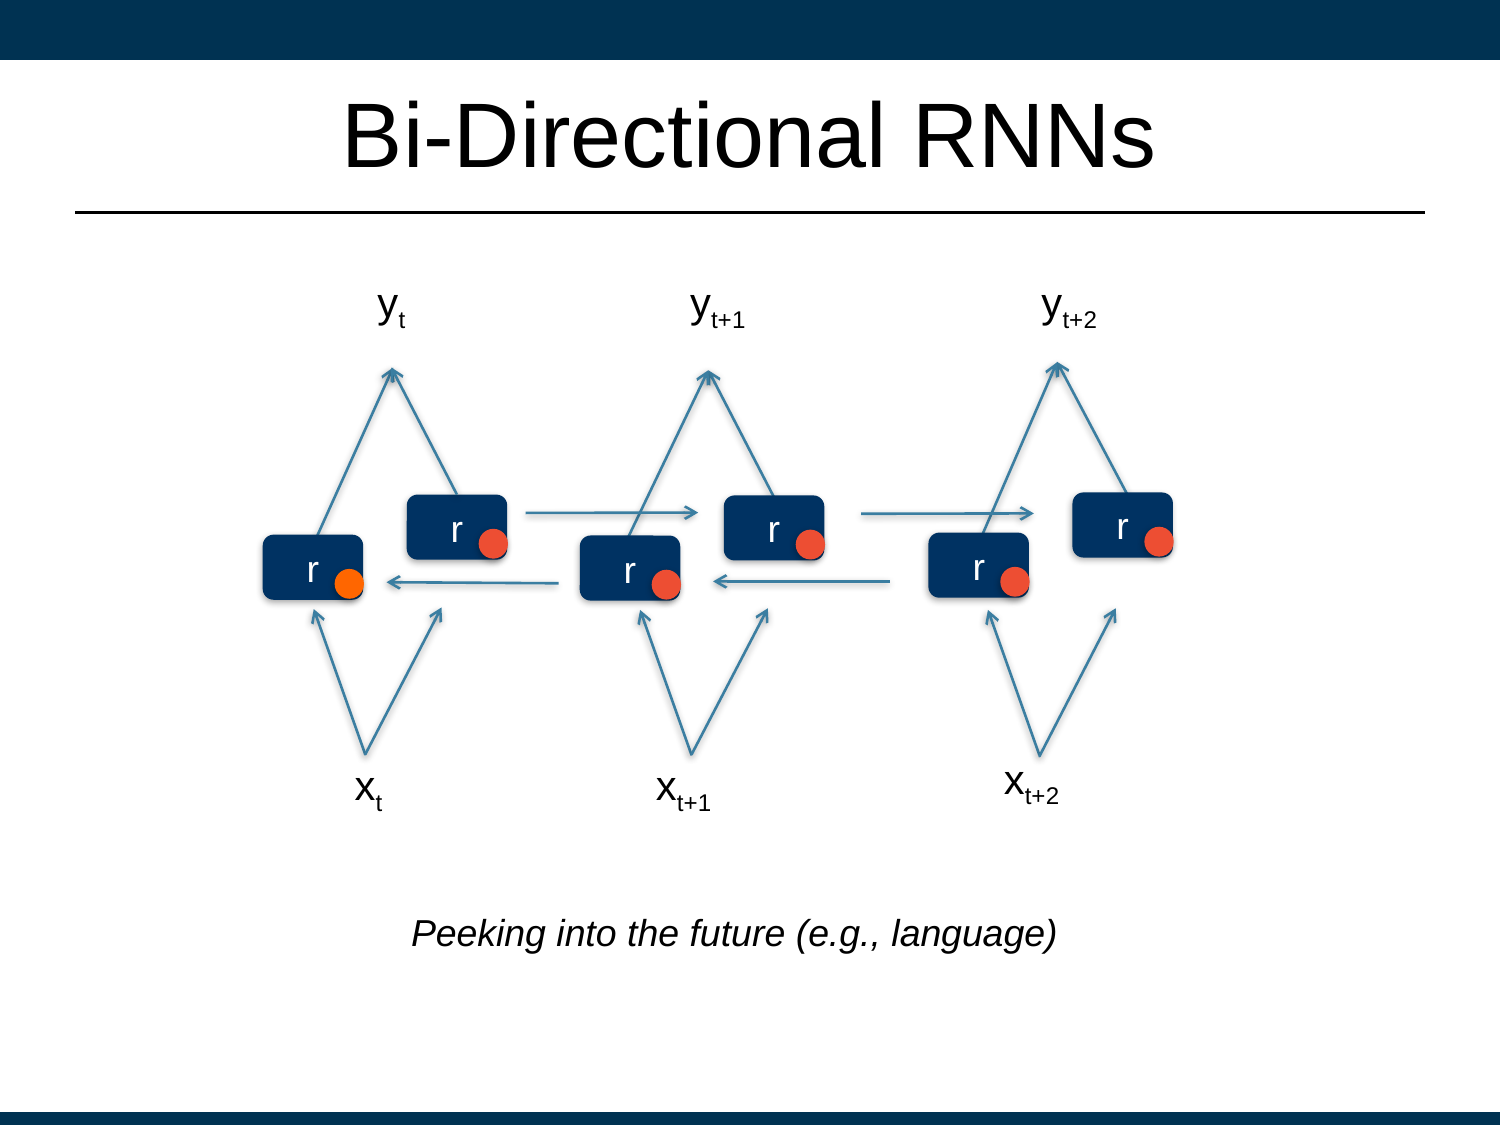

# Bi-Directional RNNs
yt
yt+1
yt+2
r
r
r

r
r
r

xt+2
xt
xt+1
Peeking into the future (e.g., language)